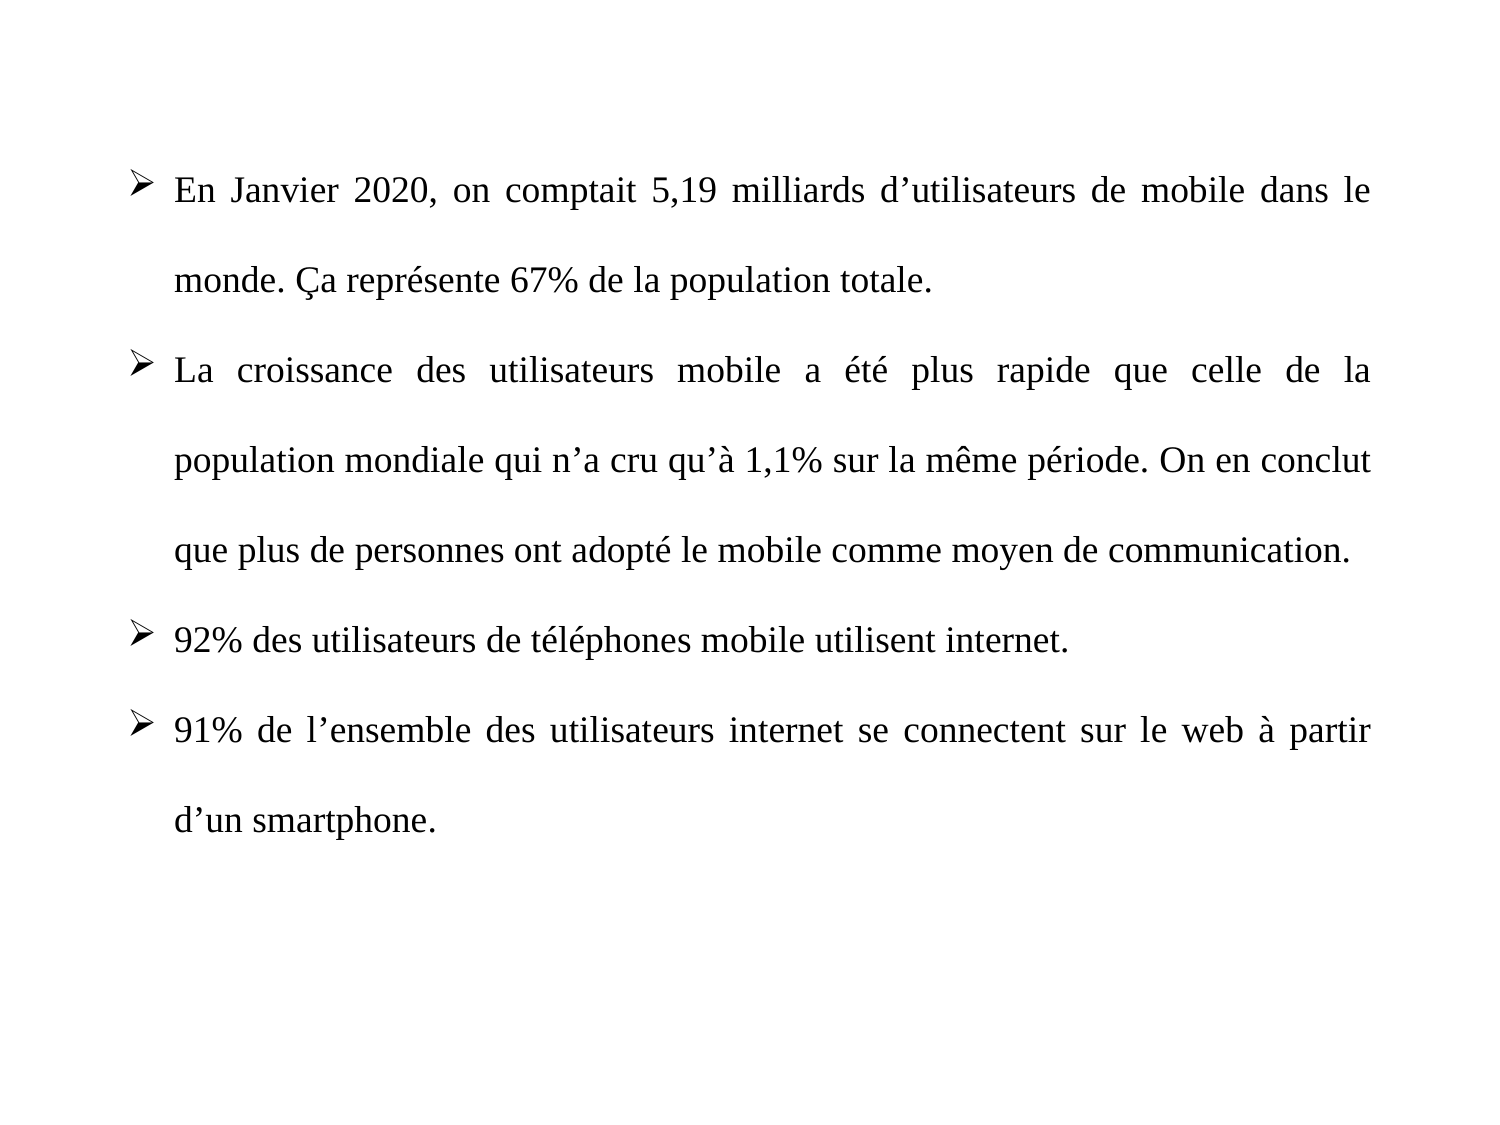

En Janvier 2020, on comptait 5,19 milliards d’utilisateurs de mobile dans le monde. Ça représente 67% de la population totale.
La croissance des utilisateurs mobile a été plus rapide que celle de la population mondiale qui n’a cru qu’à 1,1% sur la même période. On en conclut que plus de personnes ont adopté le mobile comme moyen de communication.
92% des utilisateurs de téléphones mobile utilisent internet.
91% de l’ensemble des utilisateurs internet se connectent sur le web à partir d’un smartphone.